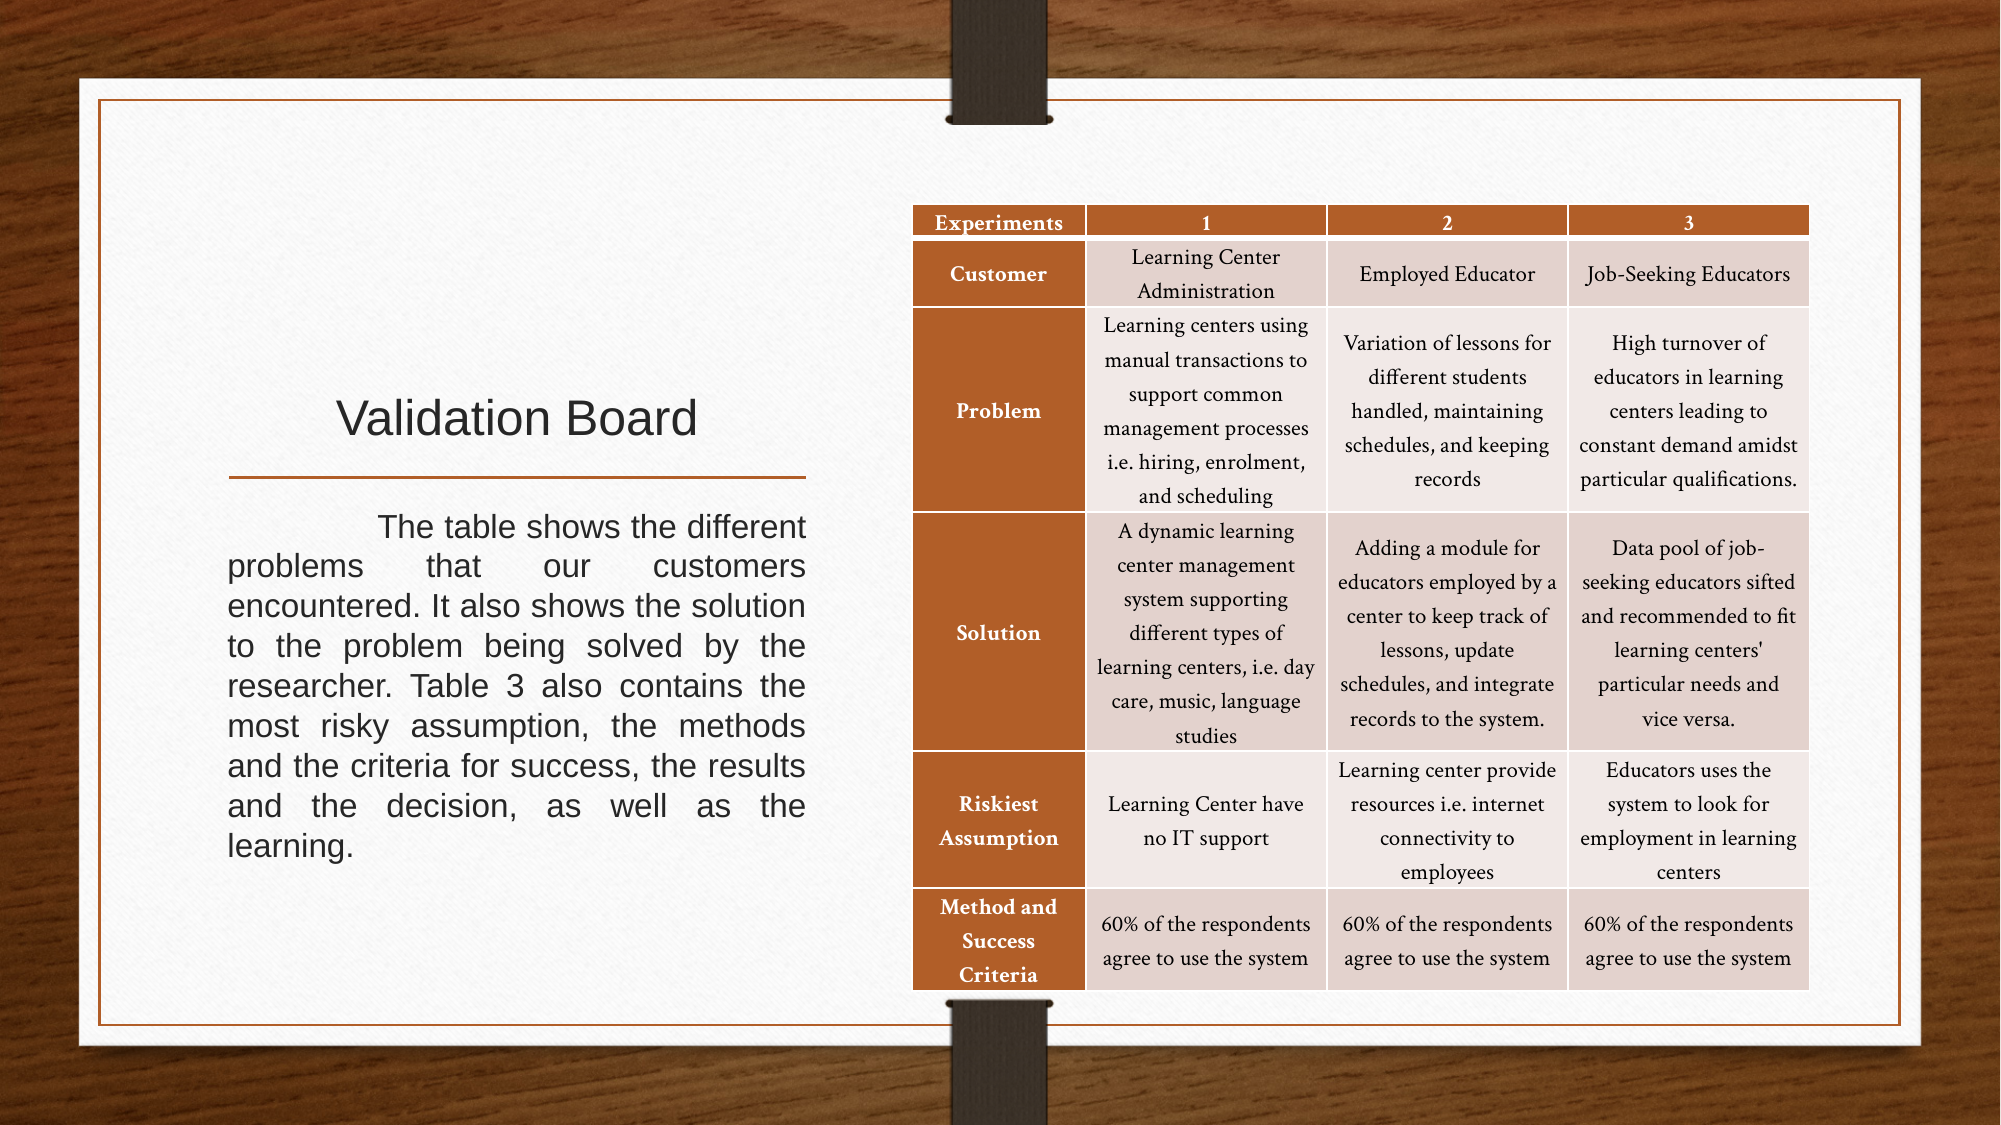

| Experiments | 1 | 2 | 3 |
| --- | --- | --- | --- |
| Customer | Learning Center Administration | Employed Educator | Job-Seeking Educators |
| Problem | Learning centers using manual transactions to support common management processes i.e. hiring, enrolment, and scheduling | Variation of lessons for different students handled, maintaining schedules, and keeping records | High turnover of educators in learning centers leading to constant demand amidst particular qualifications. |
| Solution | A dynamic learning center management system supporting different types of learning centers, i.e. day care, music, language studies | Adding a module for educators employed by a center to keep track of lessons, update schedules, and integrate records to the system. | Data pool of job-seeking educators sifted and recommended to fit learning centers' particular needs and vice versa. |
| Riskiest Assumption | Learning Center have no IT support | Learning center provide resources i.e. internet connectivity to employees | Educators uses the system to look for employment in learning centers |
| Method and Success Criteria | 60% of the respondents agree to use the system | 60% of the respondents agree to use the system | 60% of the respondents agree to use the system |
# Validation Board
	The table shows the different problems that our customers encountered. It also shows the solution to the problem being solved by the researcher. Table 3 also contains the most risky assumption, the methods and the criteria for success, the results and the decision, as well as the learning.